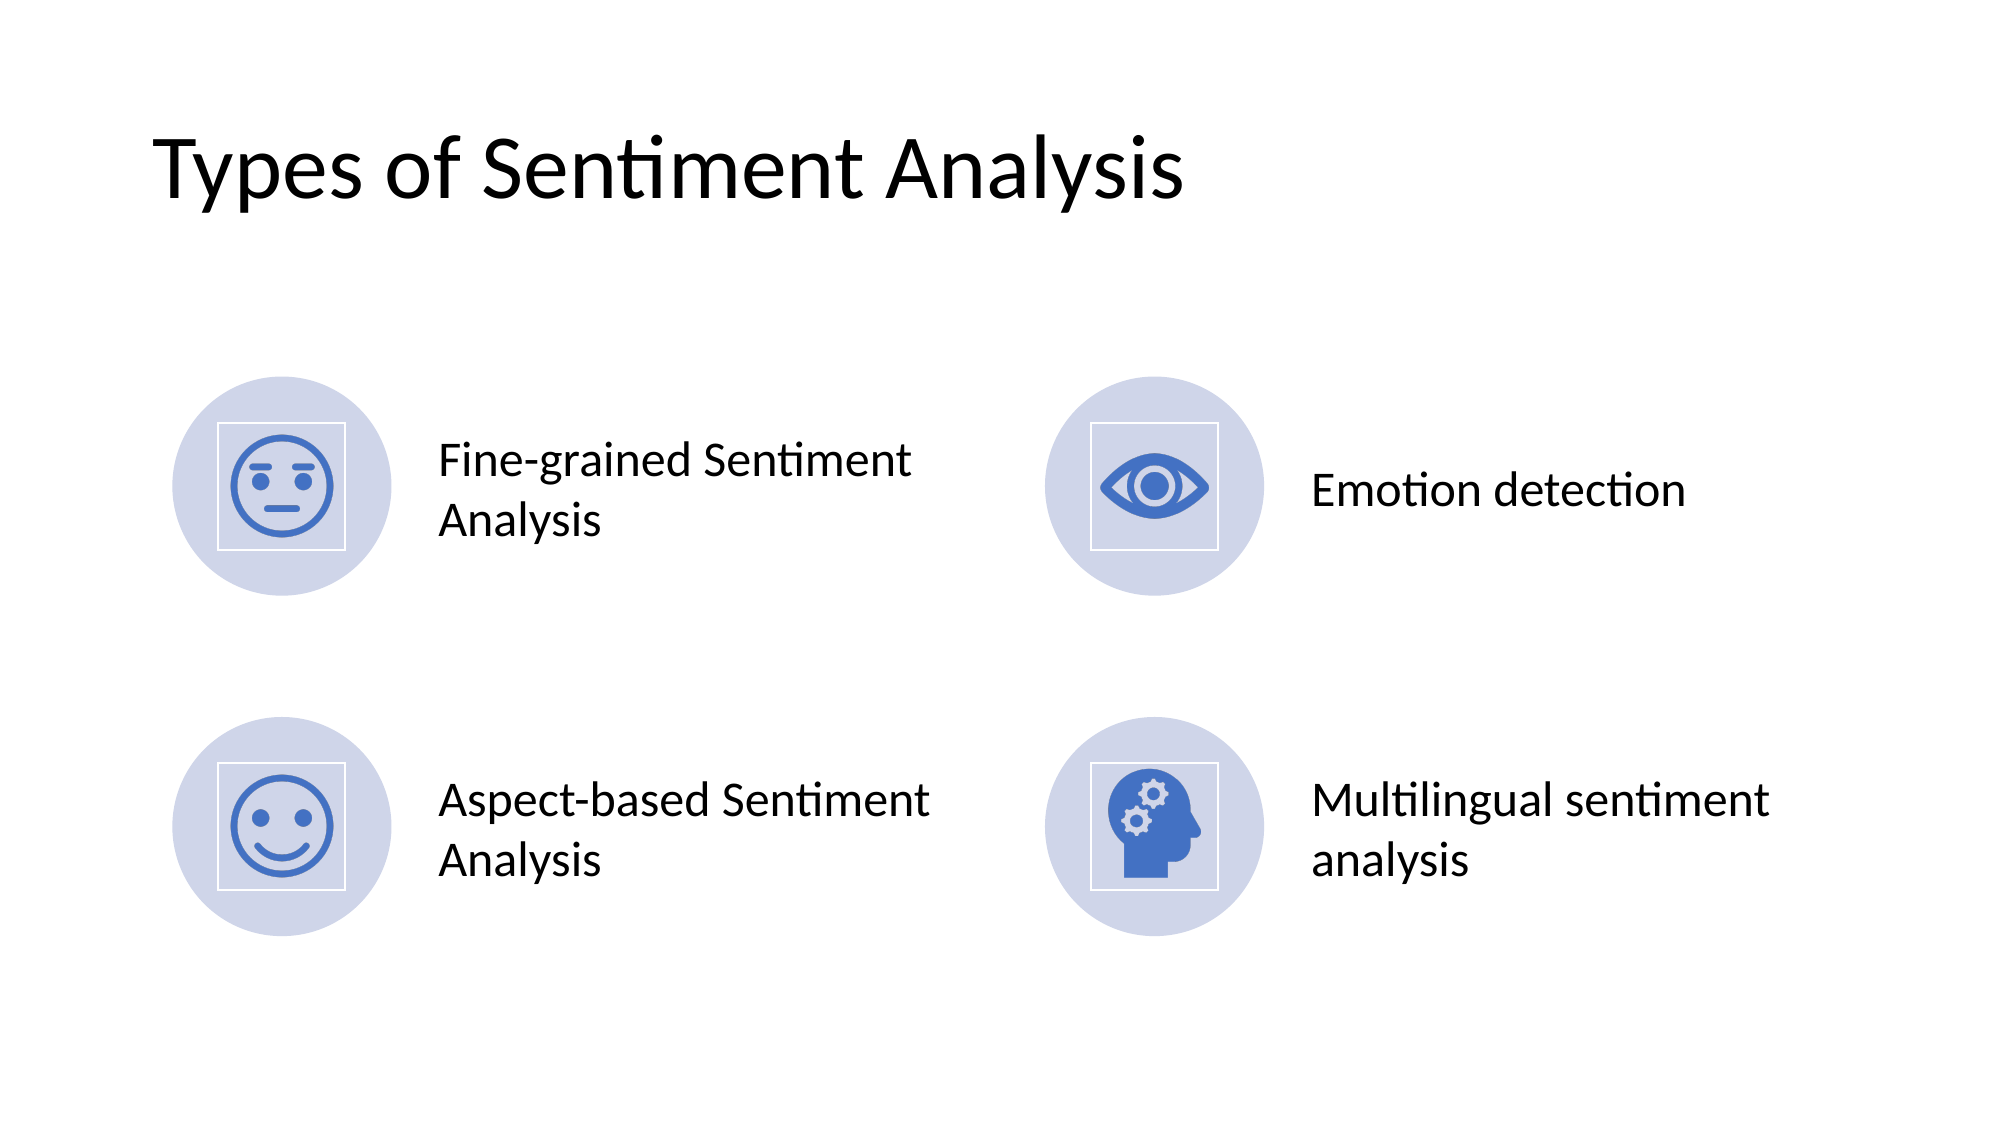

# Types of Sentiment Analysis
Fine-grained Sentiment Analysis
Emotion detection
Aspect-based Sentiment Analysis
Multilingual sentiment analysis